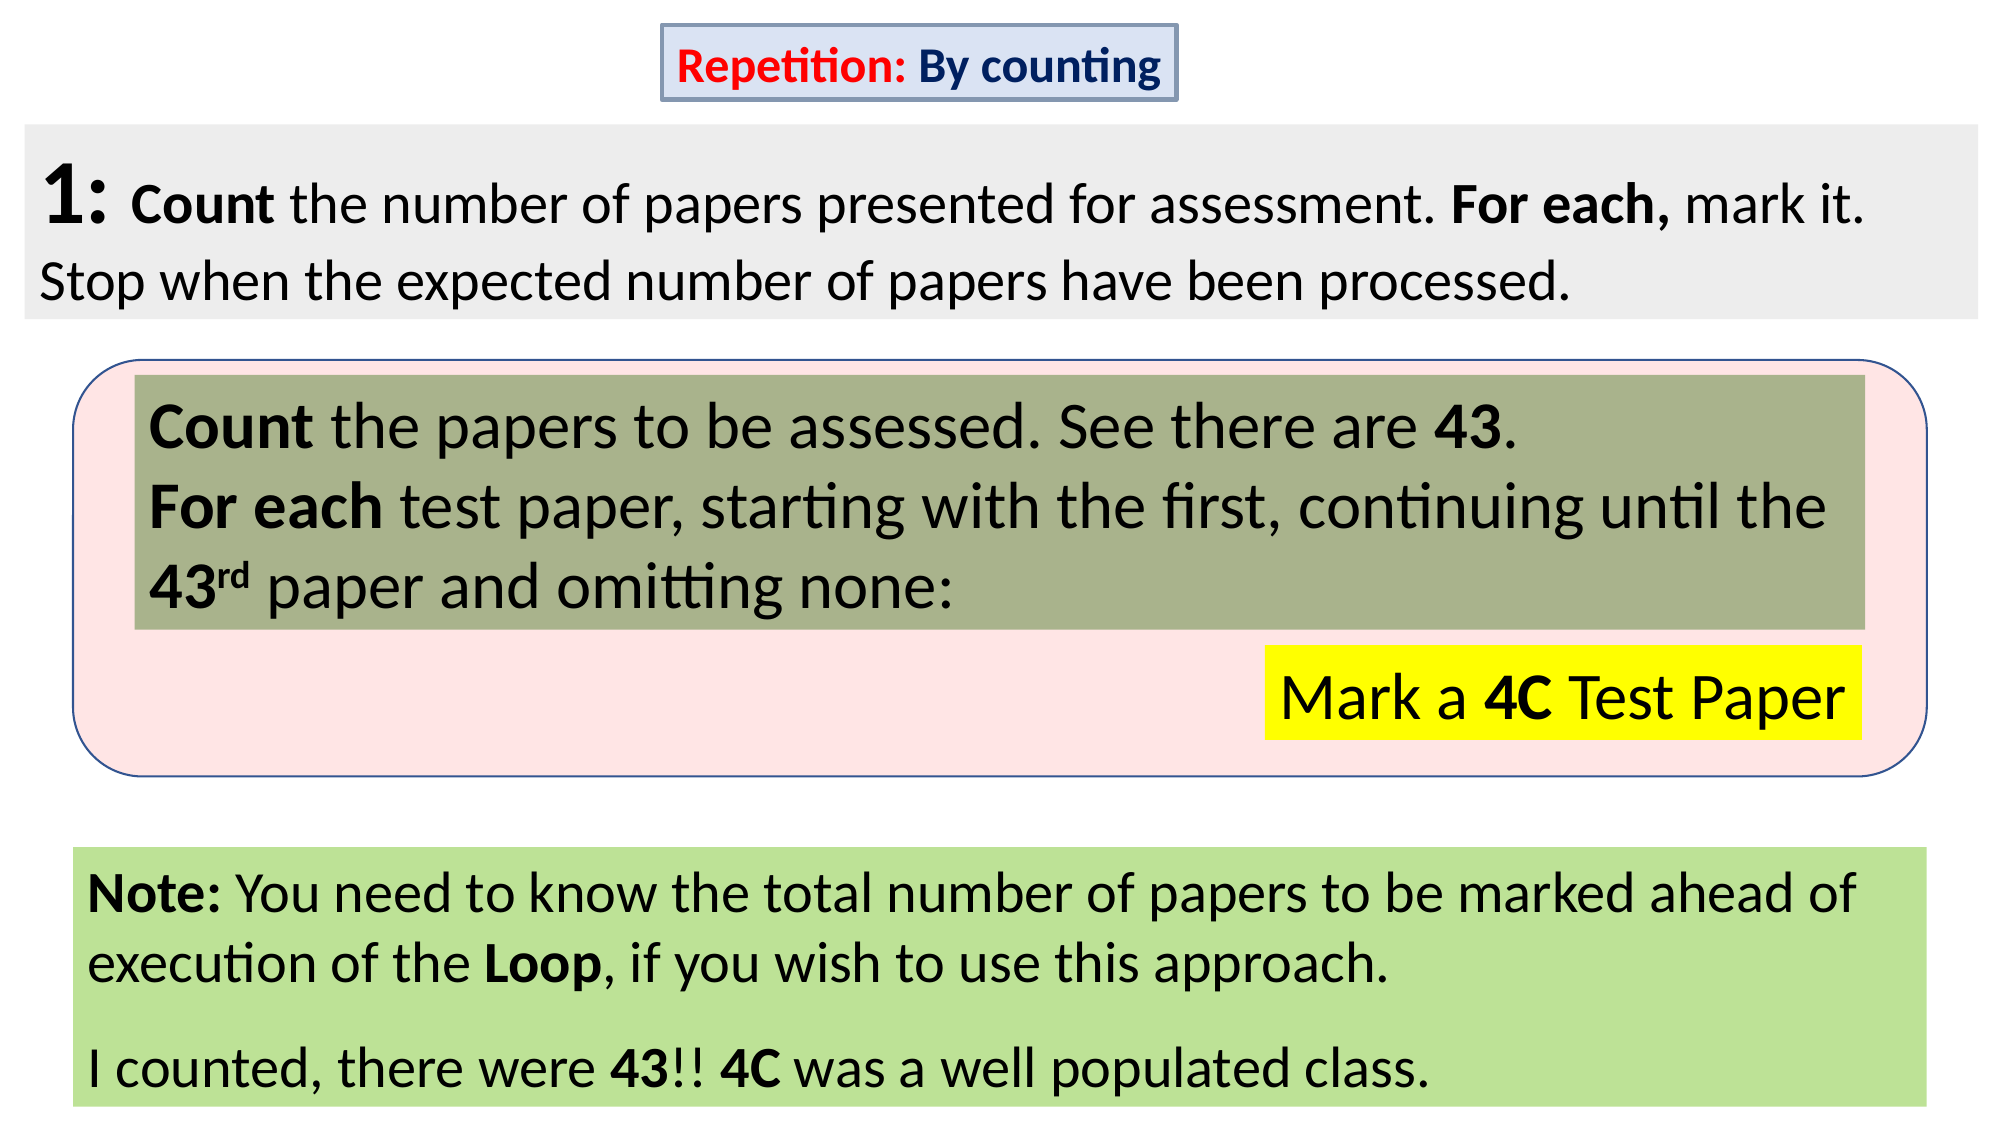

Repetition: By counting
1: Count the number of papers presented for assessment. For each, mark it. Stop when the expected number of papers have been processed.

Count the papers to be assessed. See there are 43.
For each test paper, starting with the first, continuing until the 43rd paper and omitting none:
Mark a 4C Test Paper
Note: You need to know the total number of papers to be marked ahead of execution of the Loop, if you wish to use this approach.

I counted, there were 43!! 4C was a well populated class.